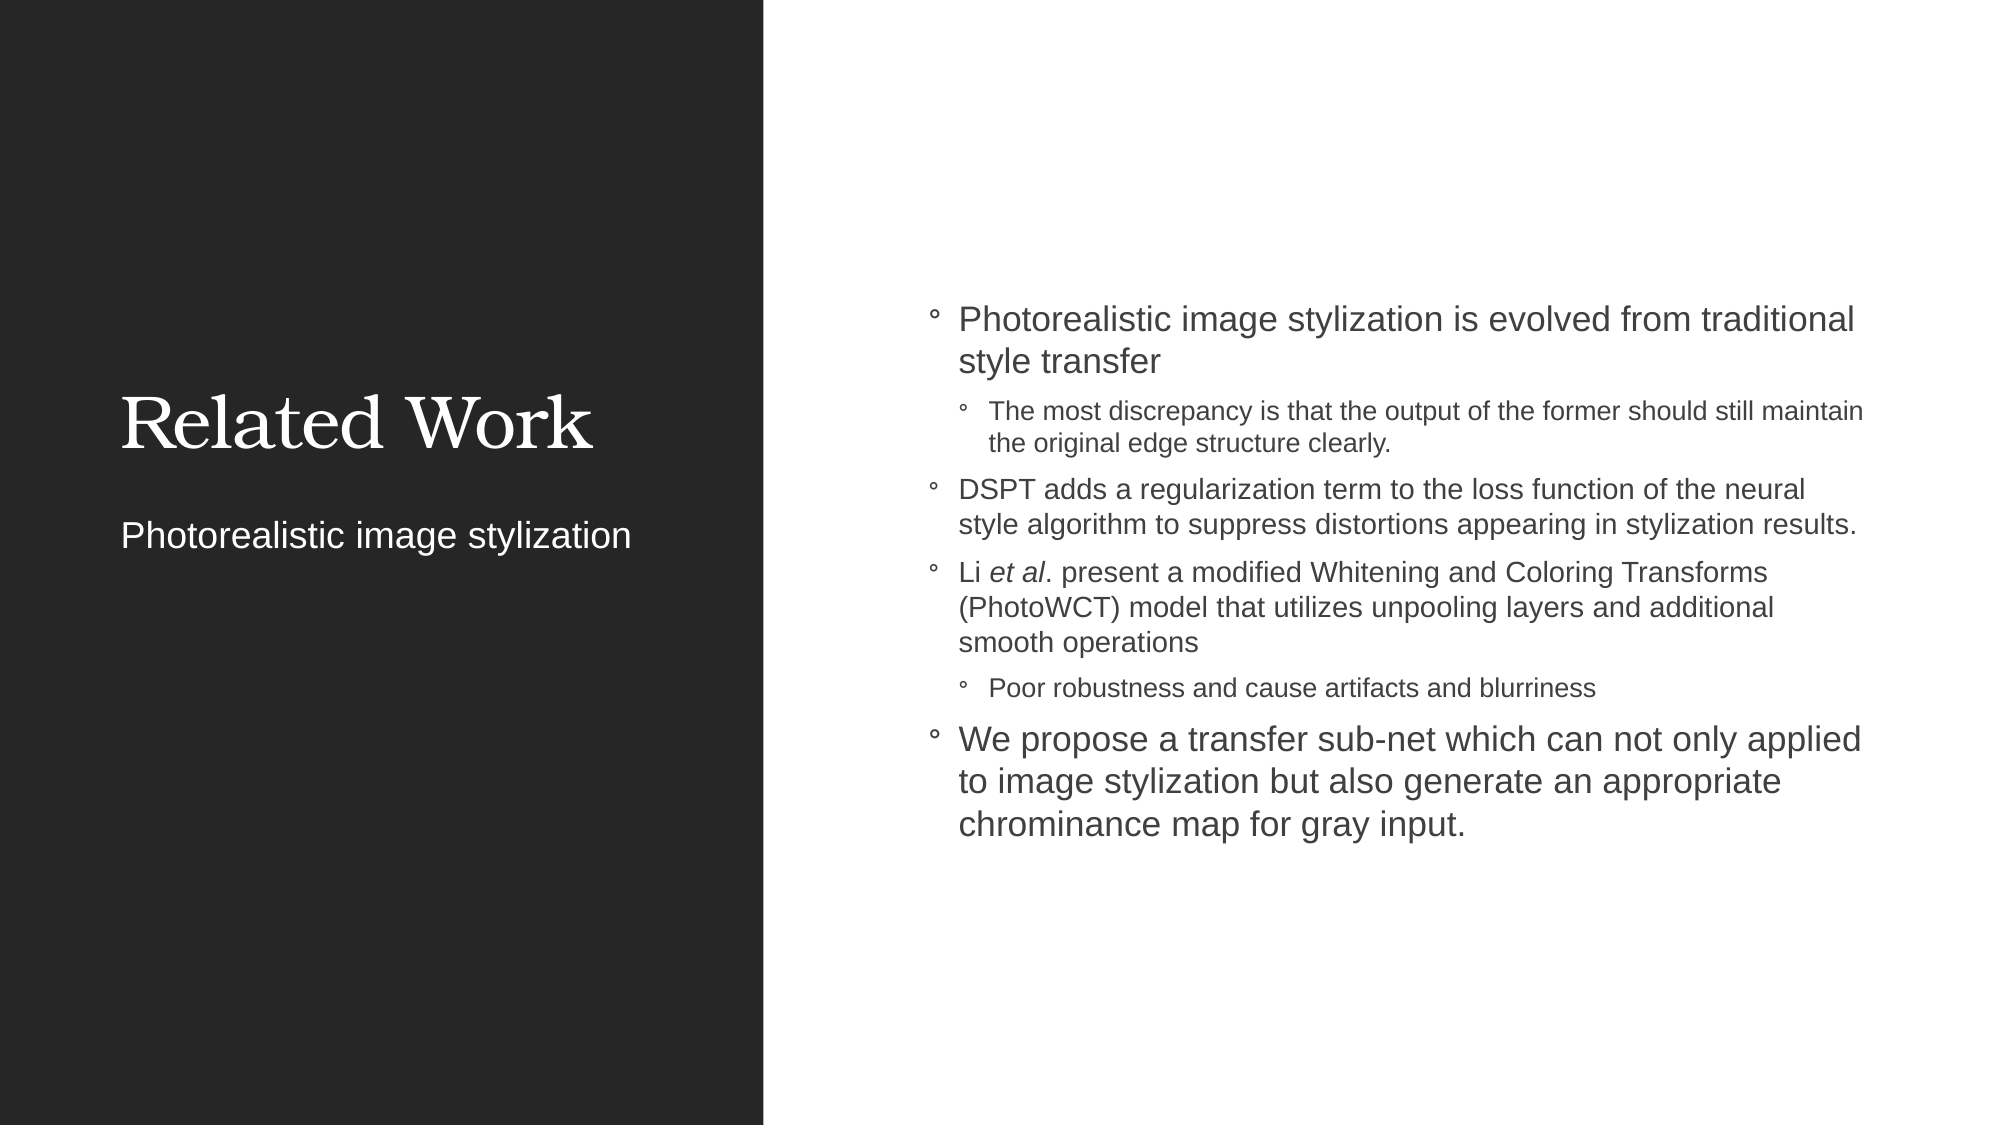

# Related Work
Photorealistic image stylization is evolved from traditional style transfer
The most discrepancy is that the output of the former should still maintain the original edge structure clearly.
DSPT adds a regularization term to the loss function of the neural style algorithm to suppress distortions appearing in stylization results.
Li et al. present a modified Whitening and Coloring Transforms (PhotoWCT) model that utilizes unpooling layers and additional smooth operations
Poor robustness and cause artifacts and blurriness
We propose a transfer sub-net which can not only applied to image stylization but also generate an appropriate chrominance map for gray input.
Photorealistic image stylization